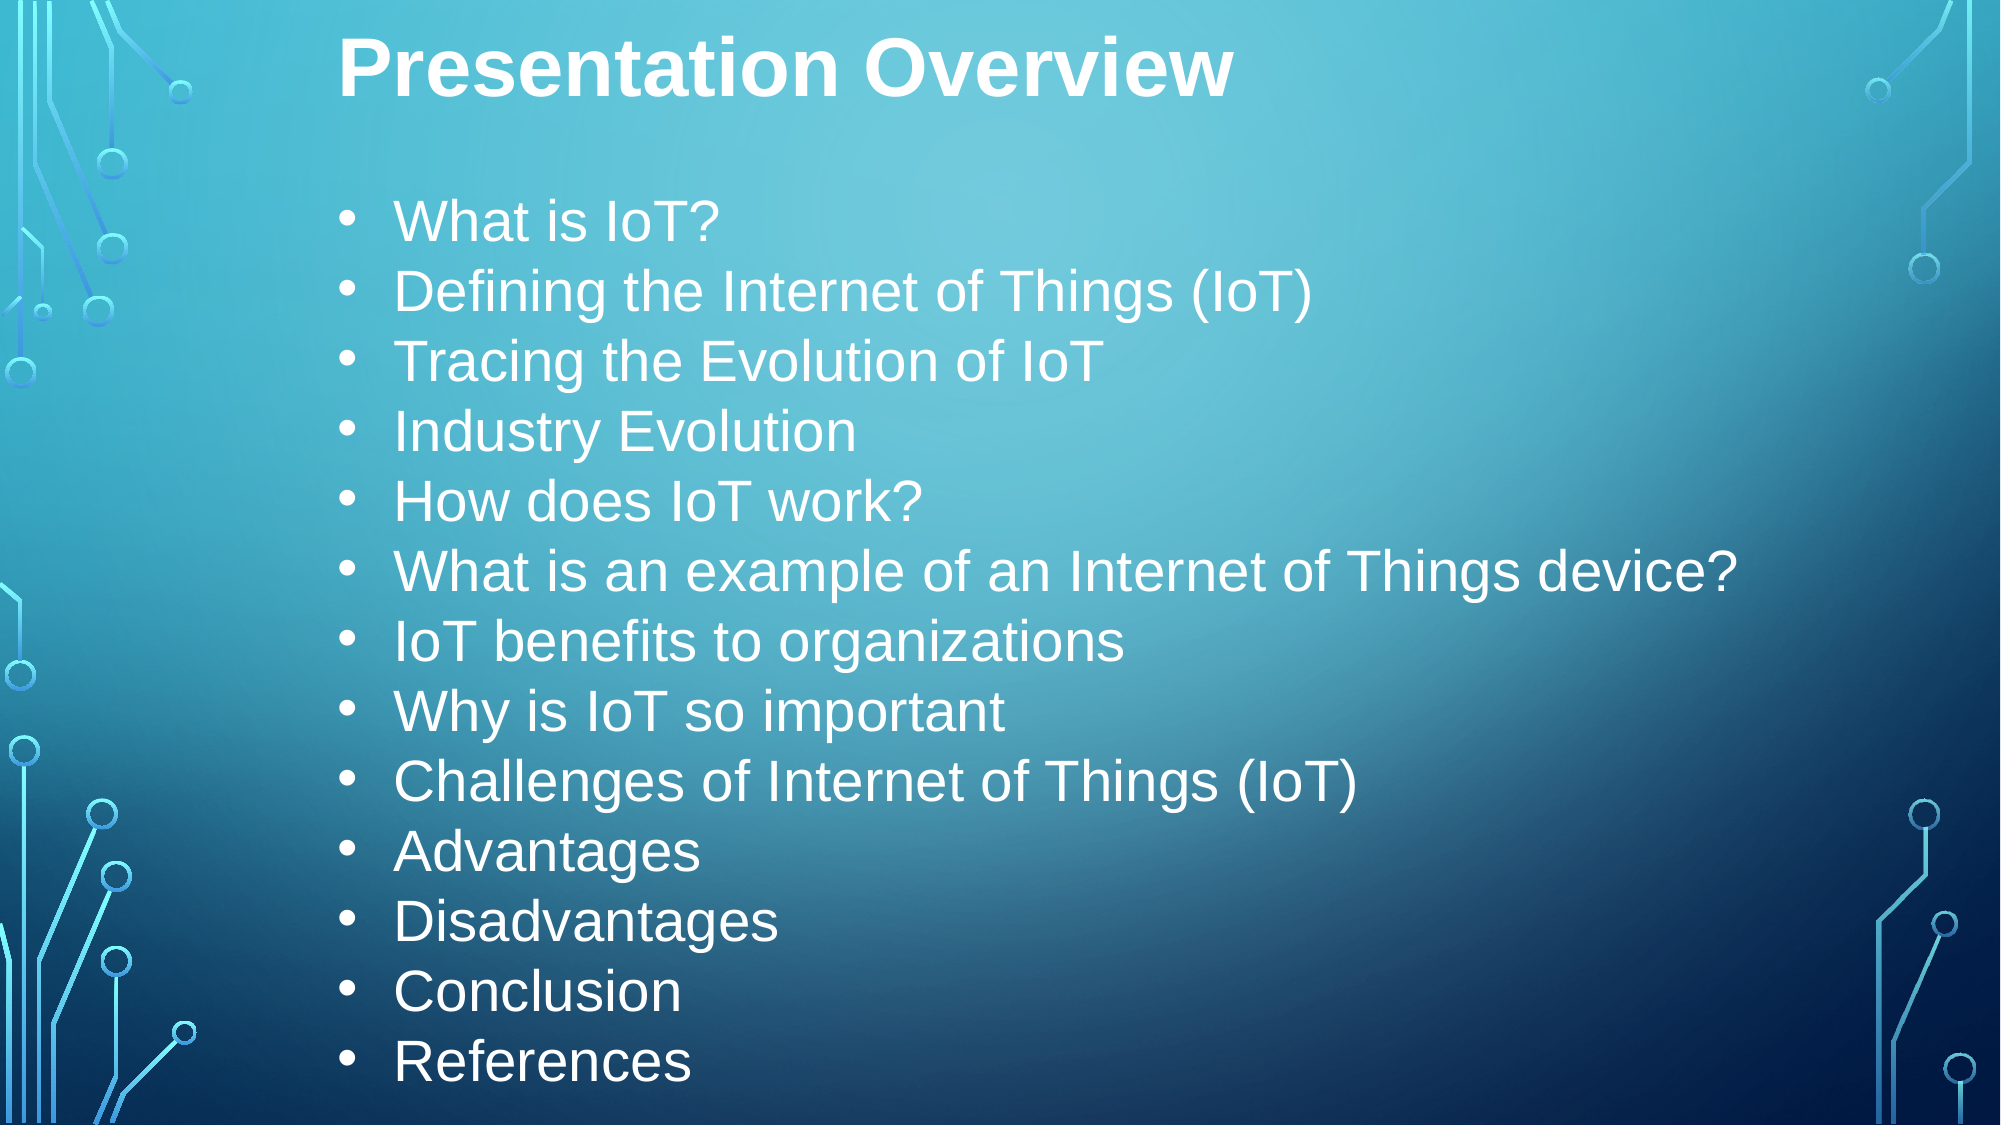

Presentation Overview
What is IoT?
Defining the Internet of Things (IoT)
Tracing the Evolution of IoT
Industry Evolution
How does IoT work?
What is an example of an Internet of Things device?
IoT benefits to organizations
Why is IoT so important
Challenges of Internet of Things (IoT)
Advantages
Disadvantages
Conclusion
References